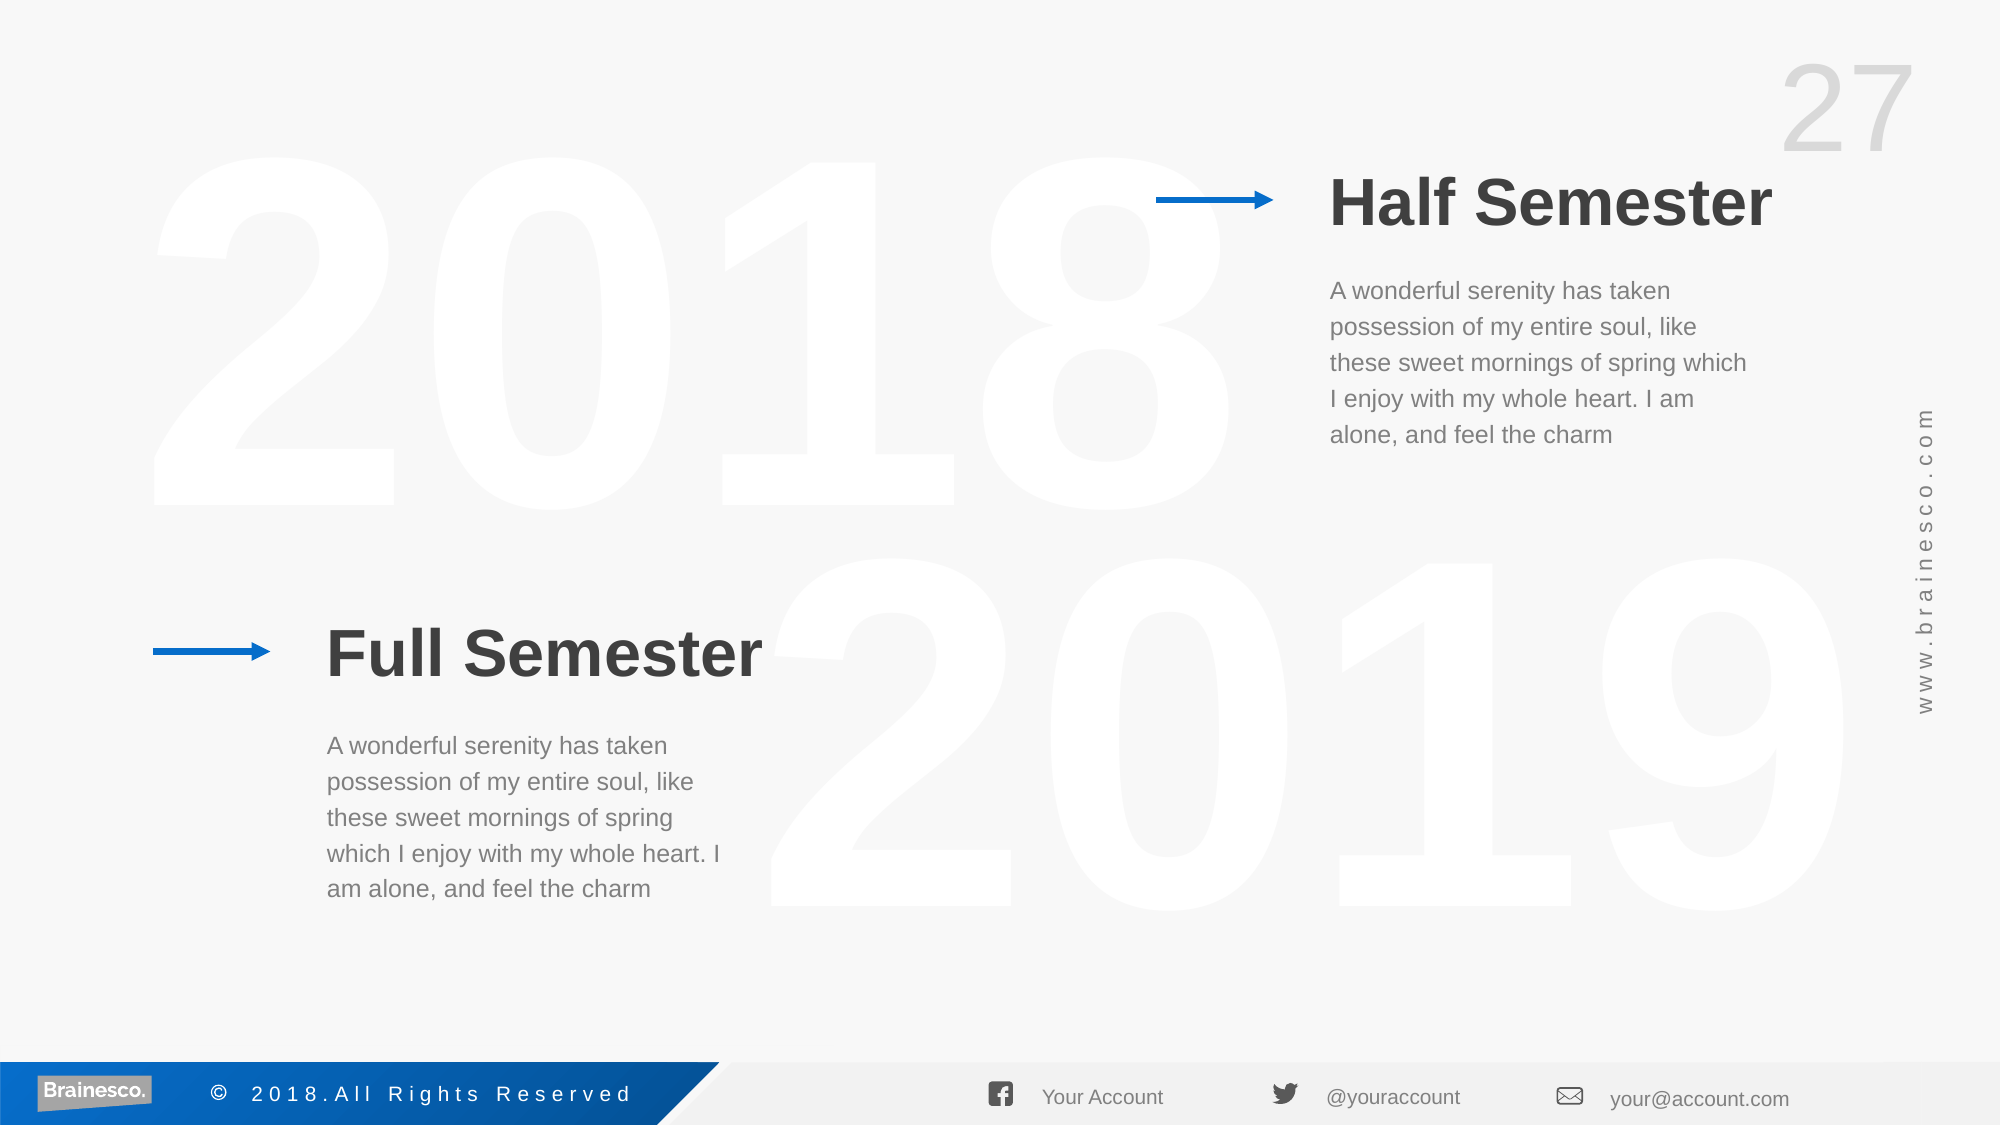

Half Semester
A wonderful serenity has taken possession of my entire soul, like these sweet mornings of spring which I enjoy with my whole heart. I am alone, and feel the charm
Full Semester
A wonderful serenity has taken possession of my entire soul, like these sweet mornings of spring which I enjoy with my whole heart. I am alone, and feel the charm